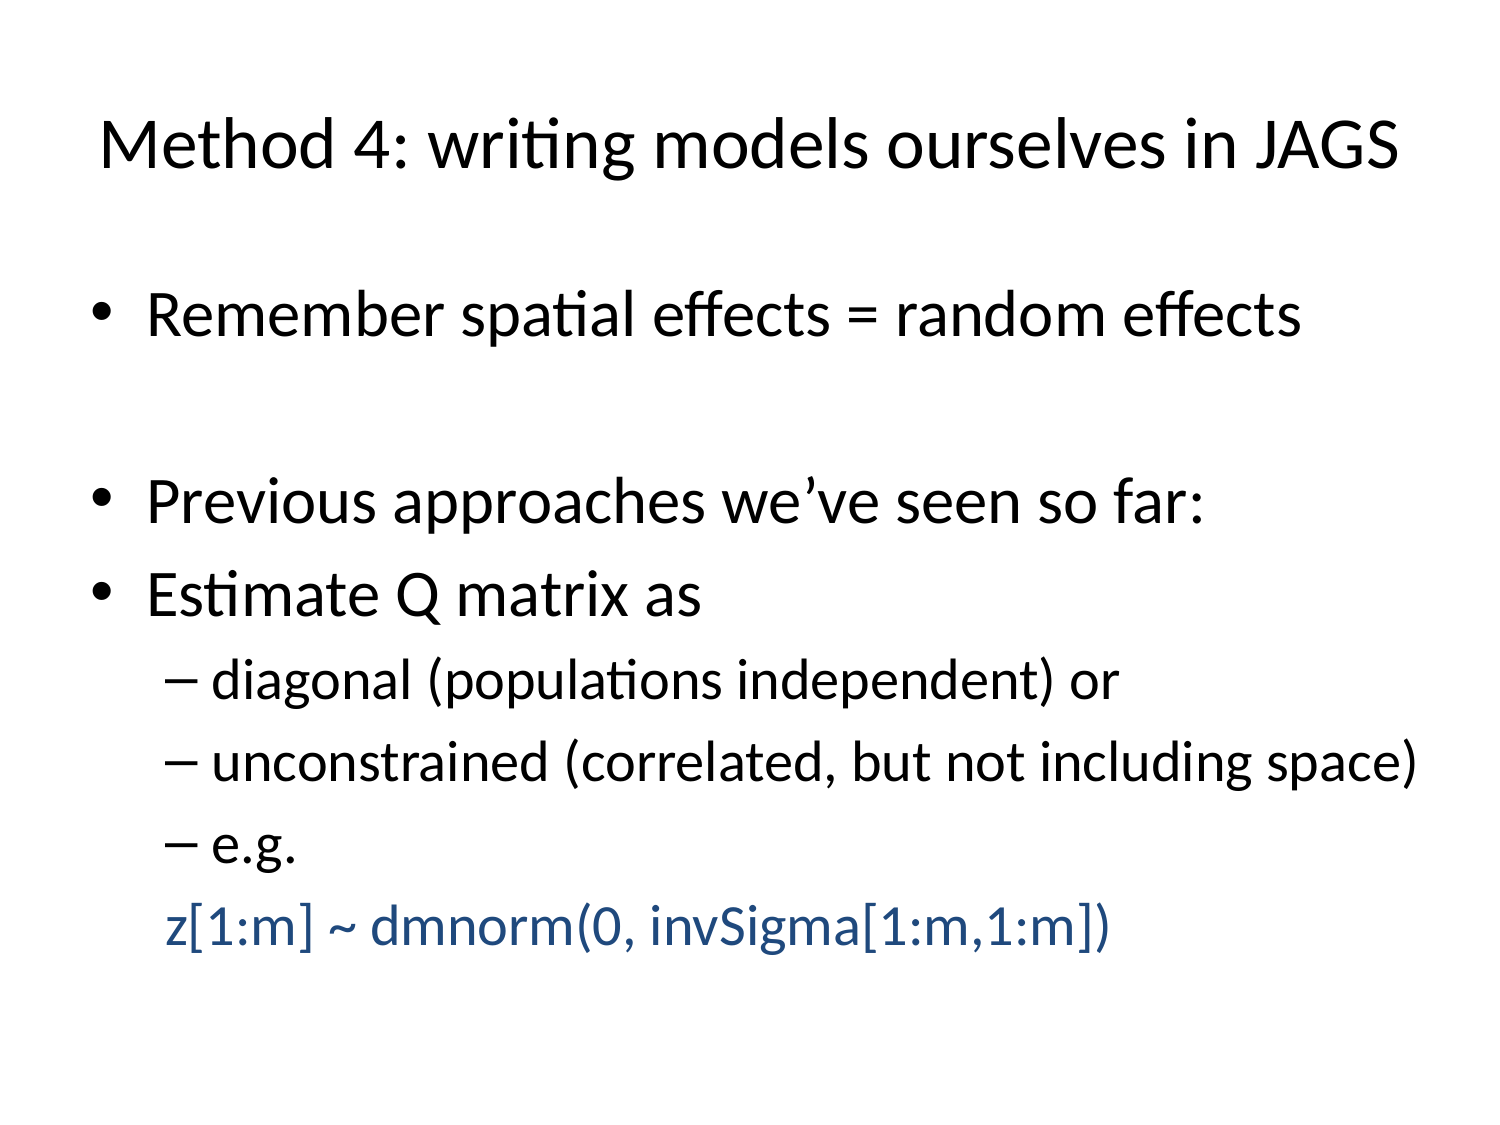

# Method 4: writing models ourselves in JAGS
Remember spatial effects = random effects

Previous approaches we’ve seen so far:
Estimate Q matrix as
diagonal (populations independent) or
unconstrained (correlated, but not including space)
e.g.
z[1:m] ~ dmnorm(0, invSigma[1:m,1:m])